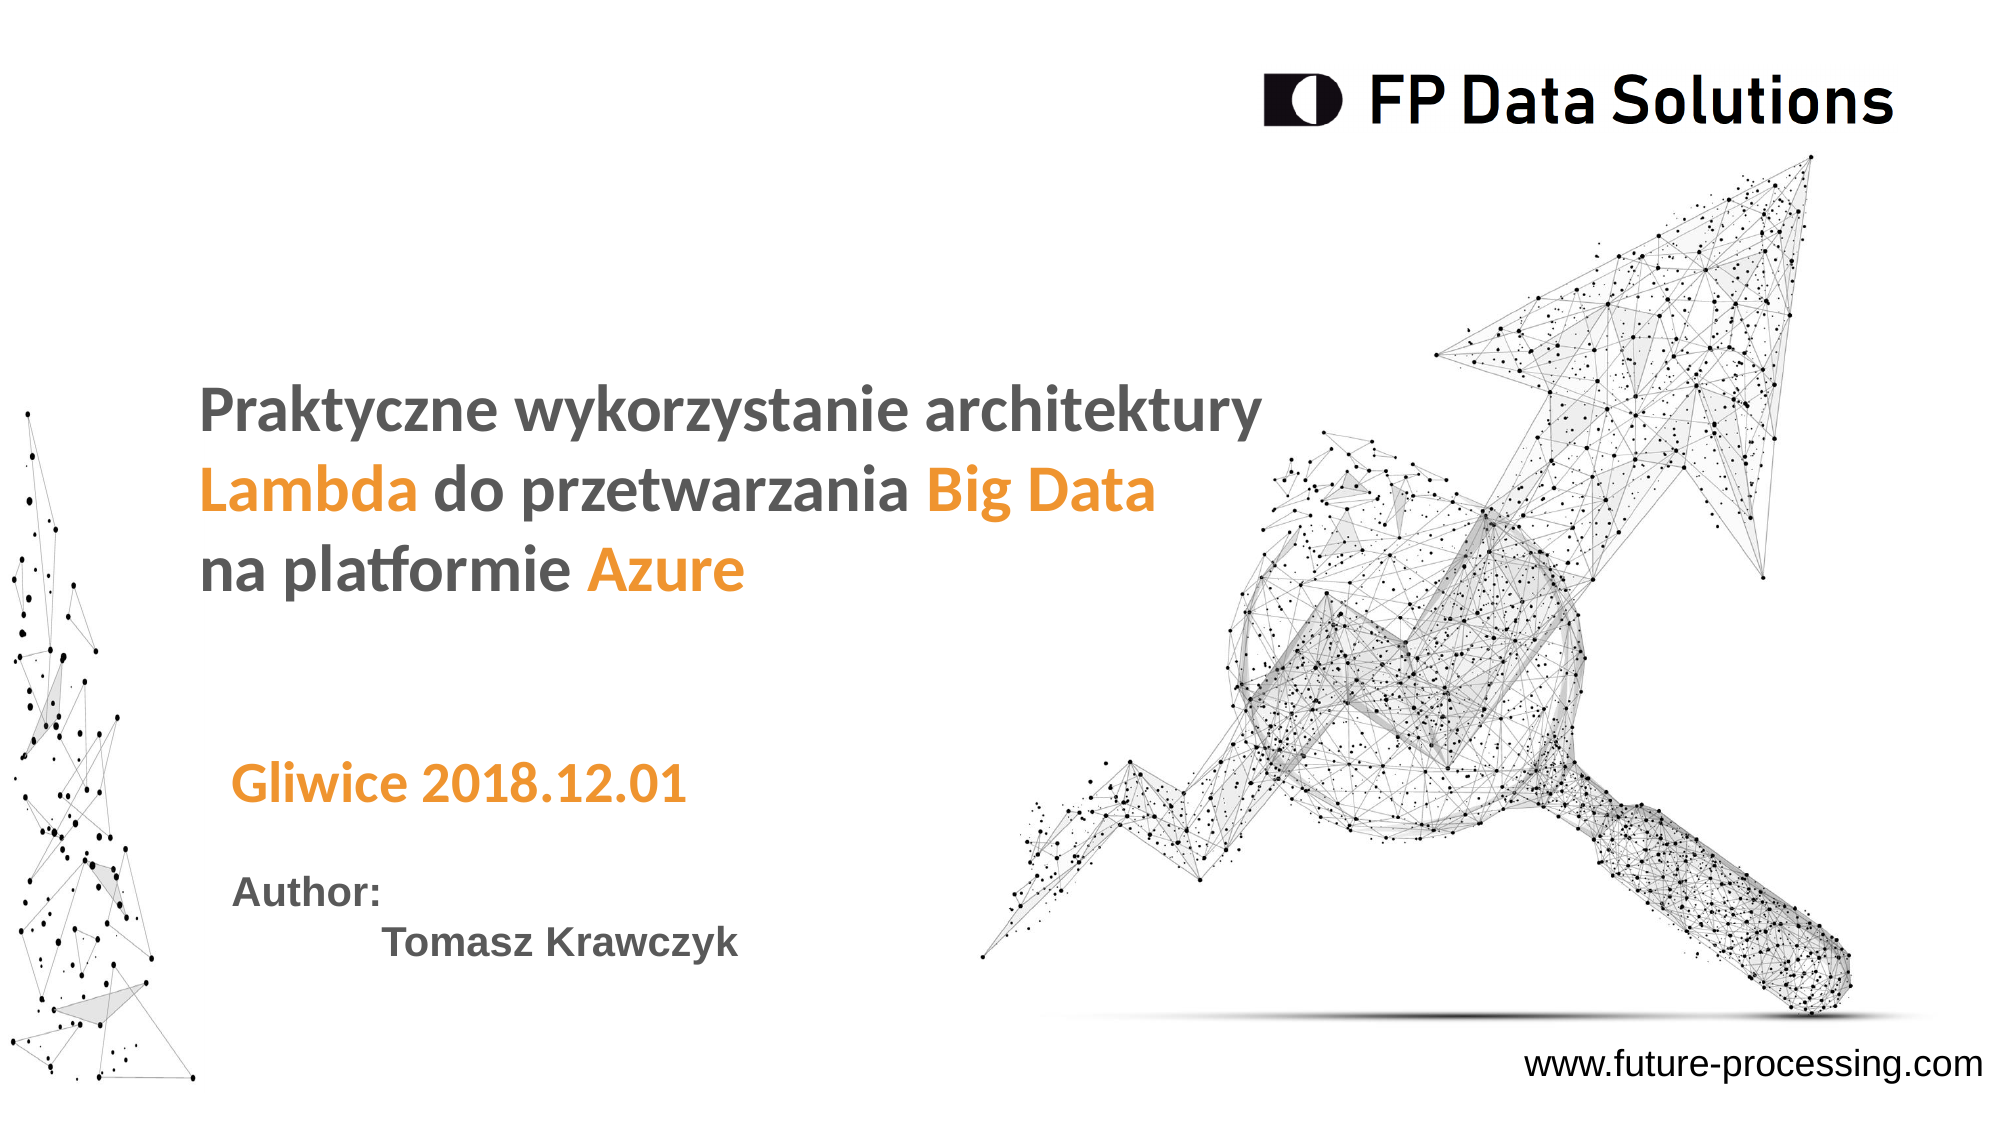

Praktyczne wykorzystanie architektury Lambda do przetwarzania Big Data
na platformie Azure
Gliwice 2018.12.01

Author:
	Tomasz Krawczyk